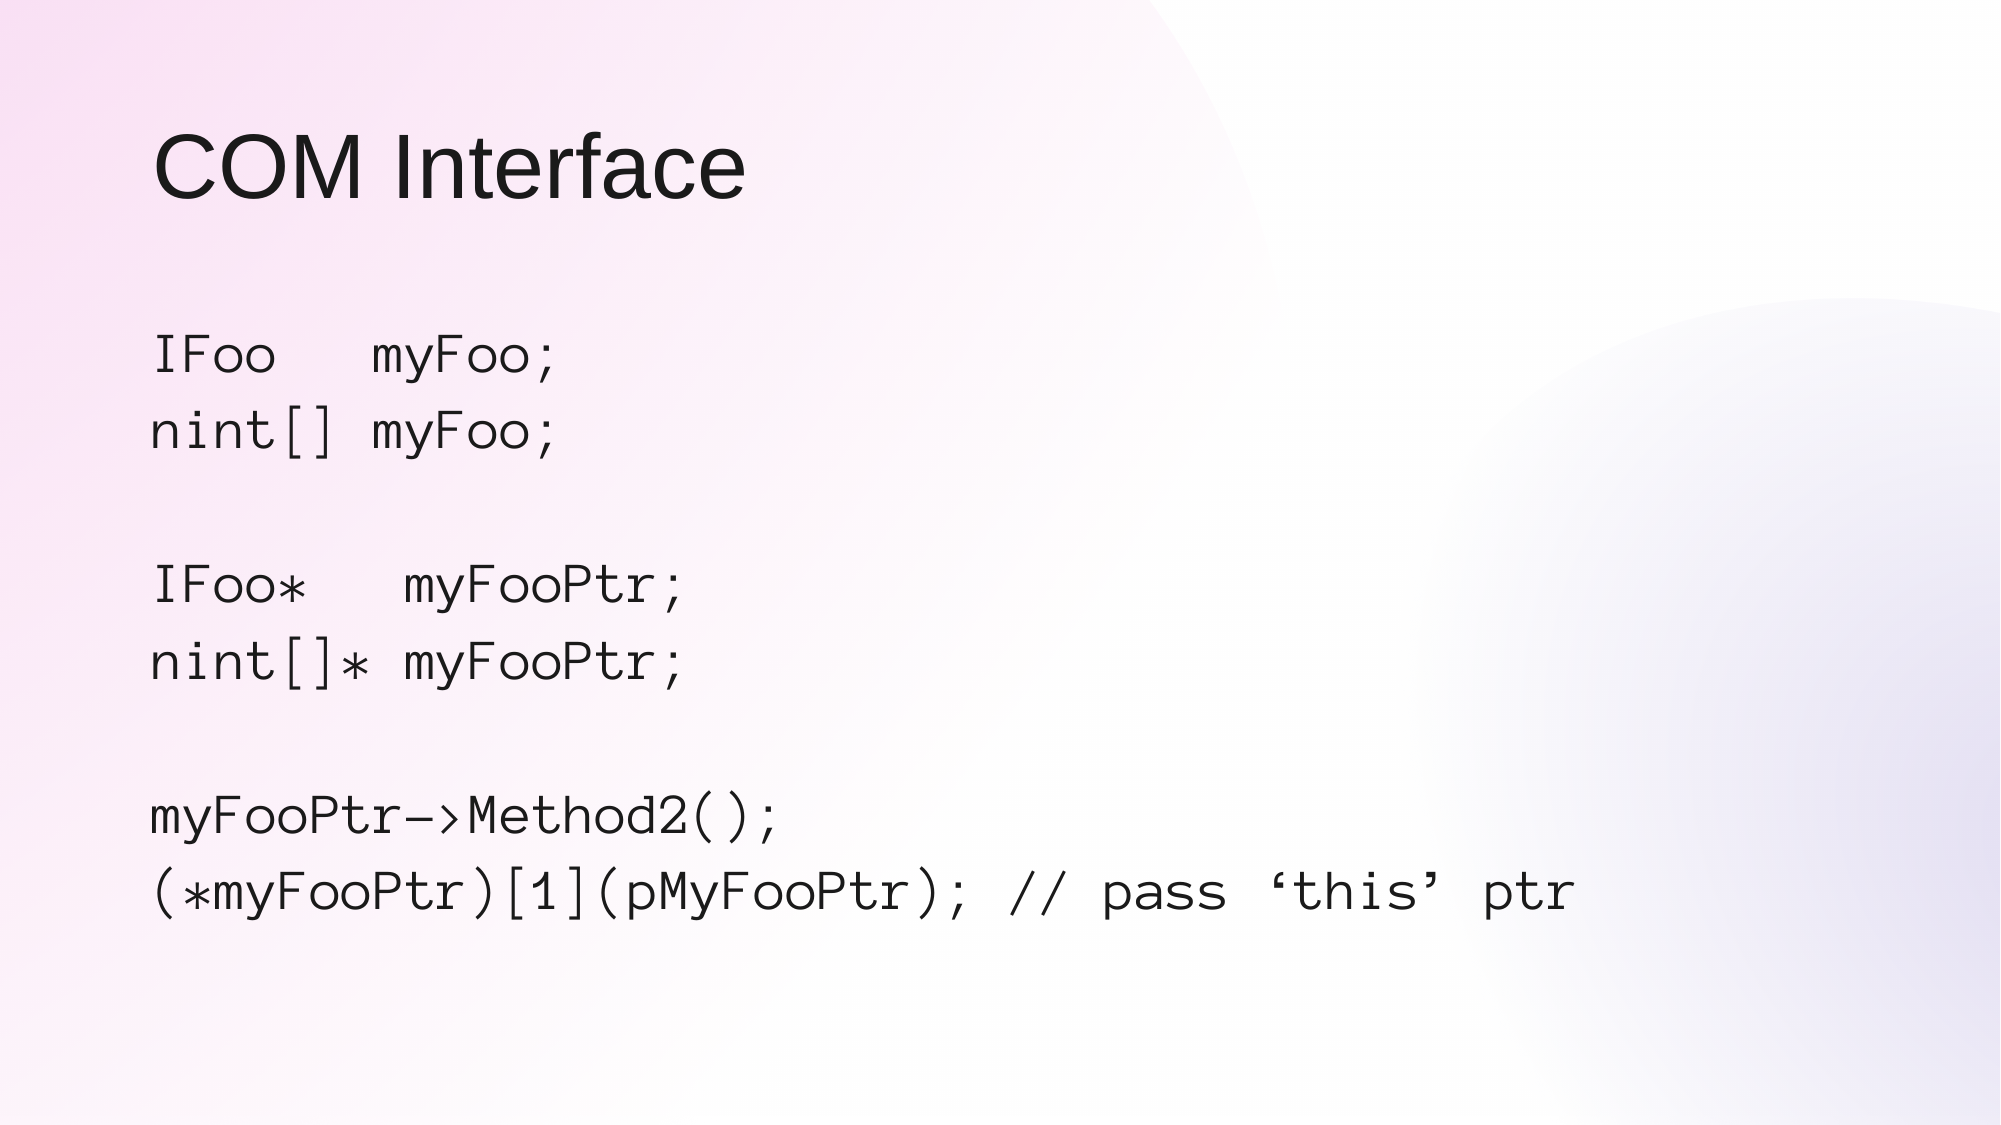

# COM Interface
IFoo   myFoo;
nint[] myFoo;

IFoo*   myFooPtr;
nint[]* myFooPtr;

myFooPtr->Method2();
(*myFooPtr)[1](pMyFooPtr); // pass ‘this’ ptr